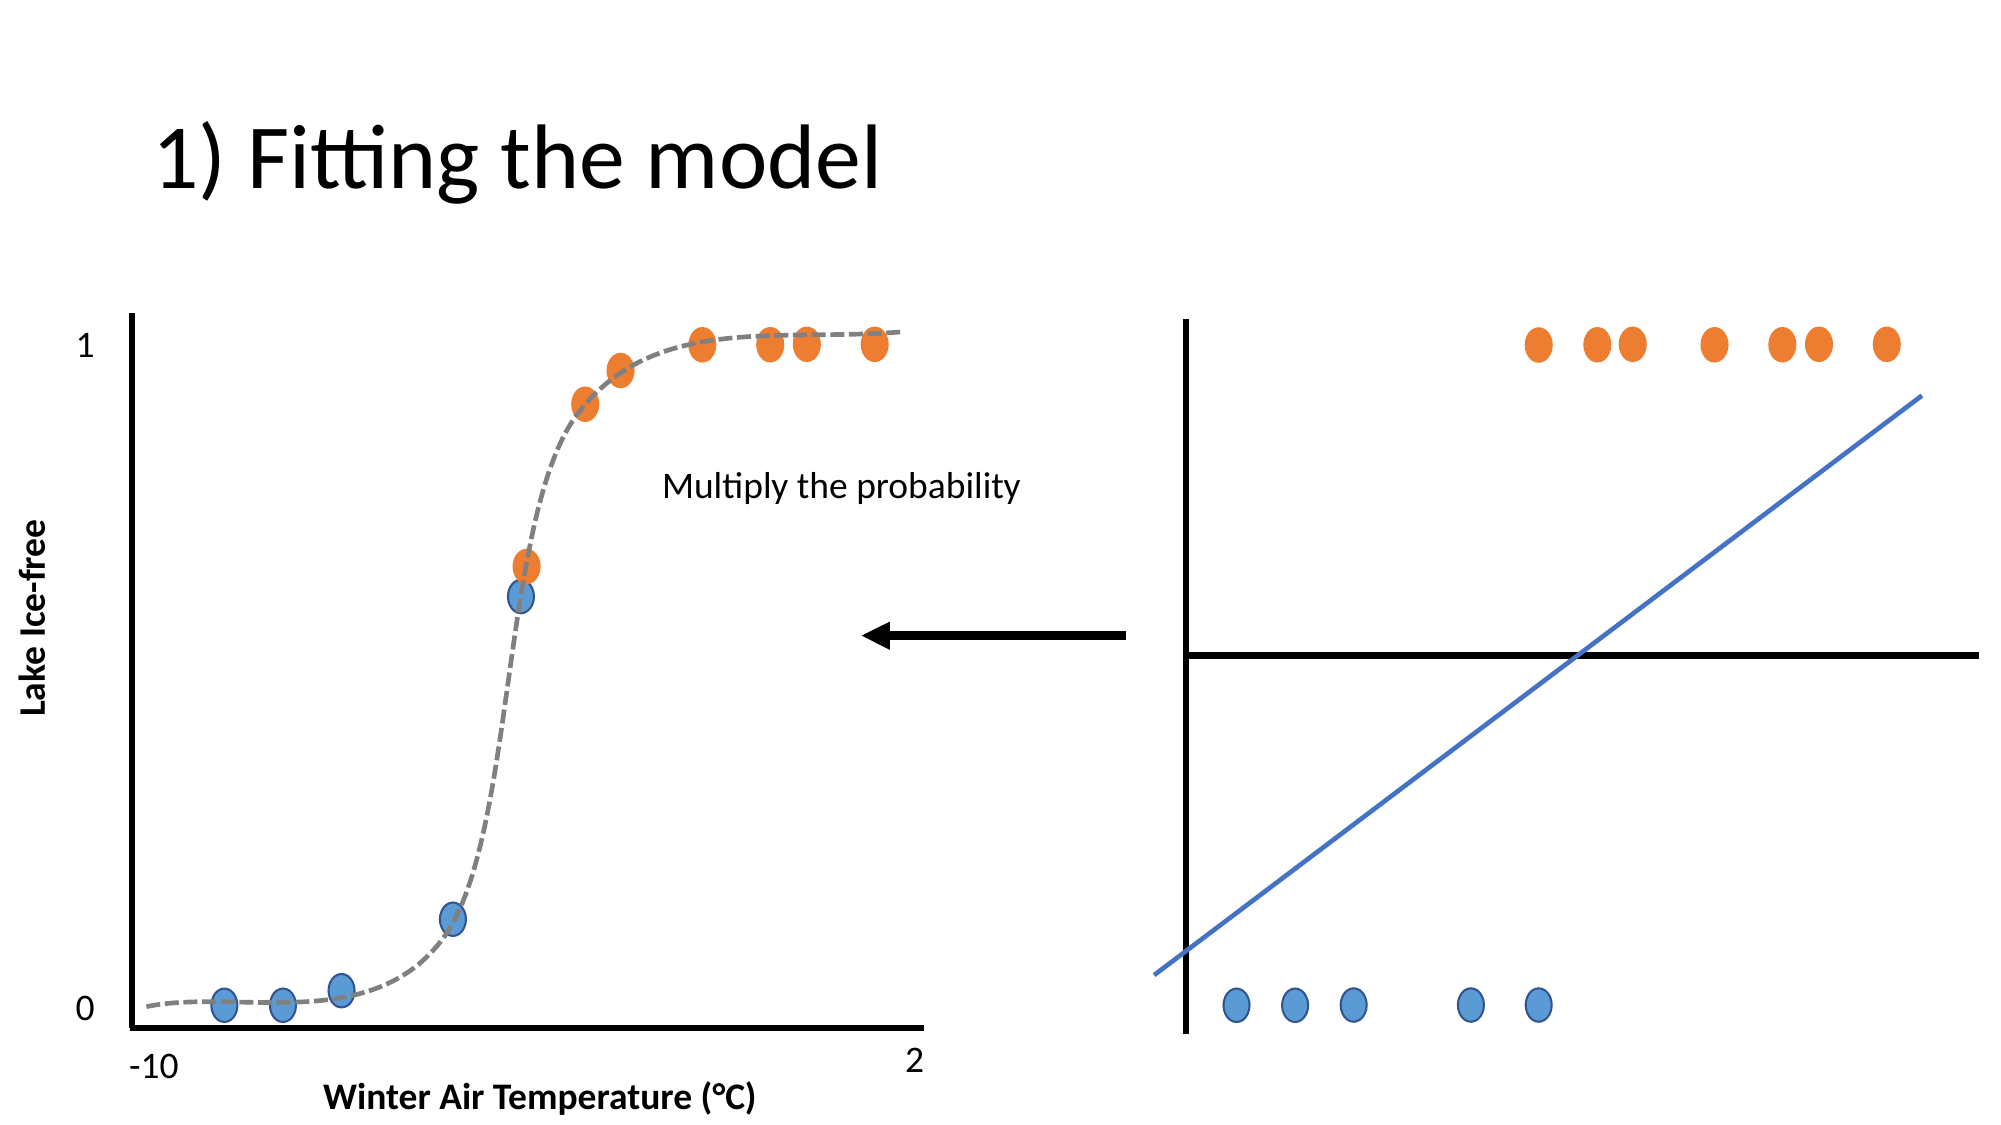

# 1) Fitting the model
1

Multiply the probability

Lake Ice-free

0

2
-10
Winter Air Temperature (°C)